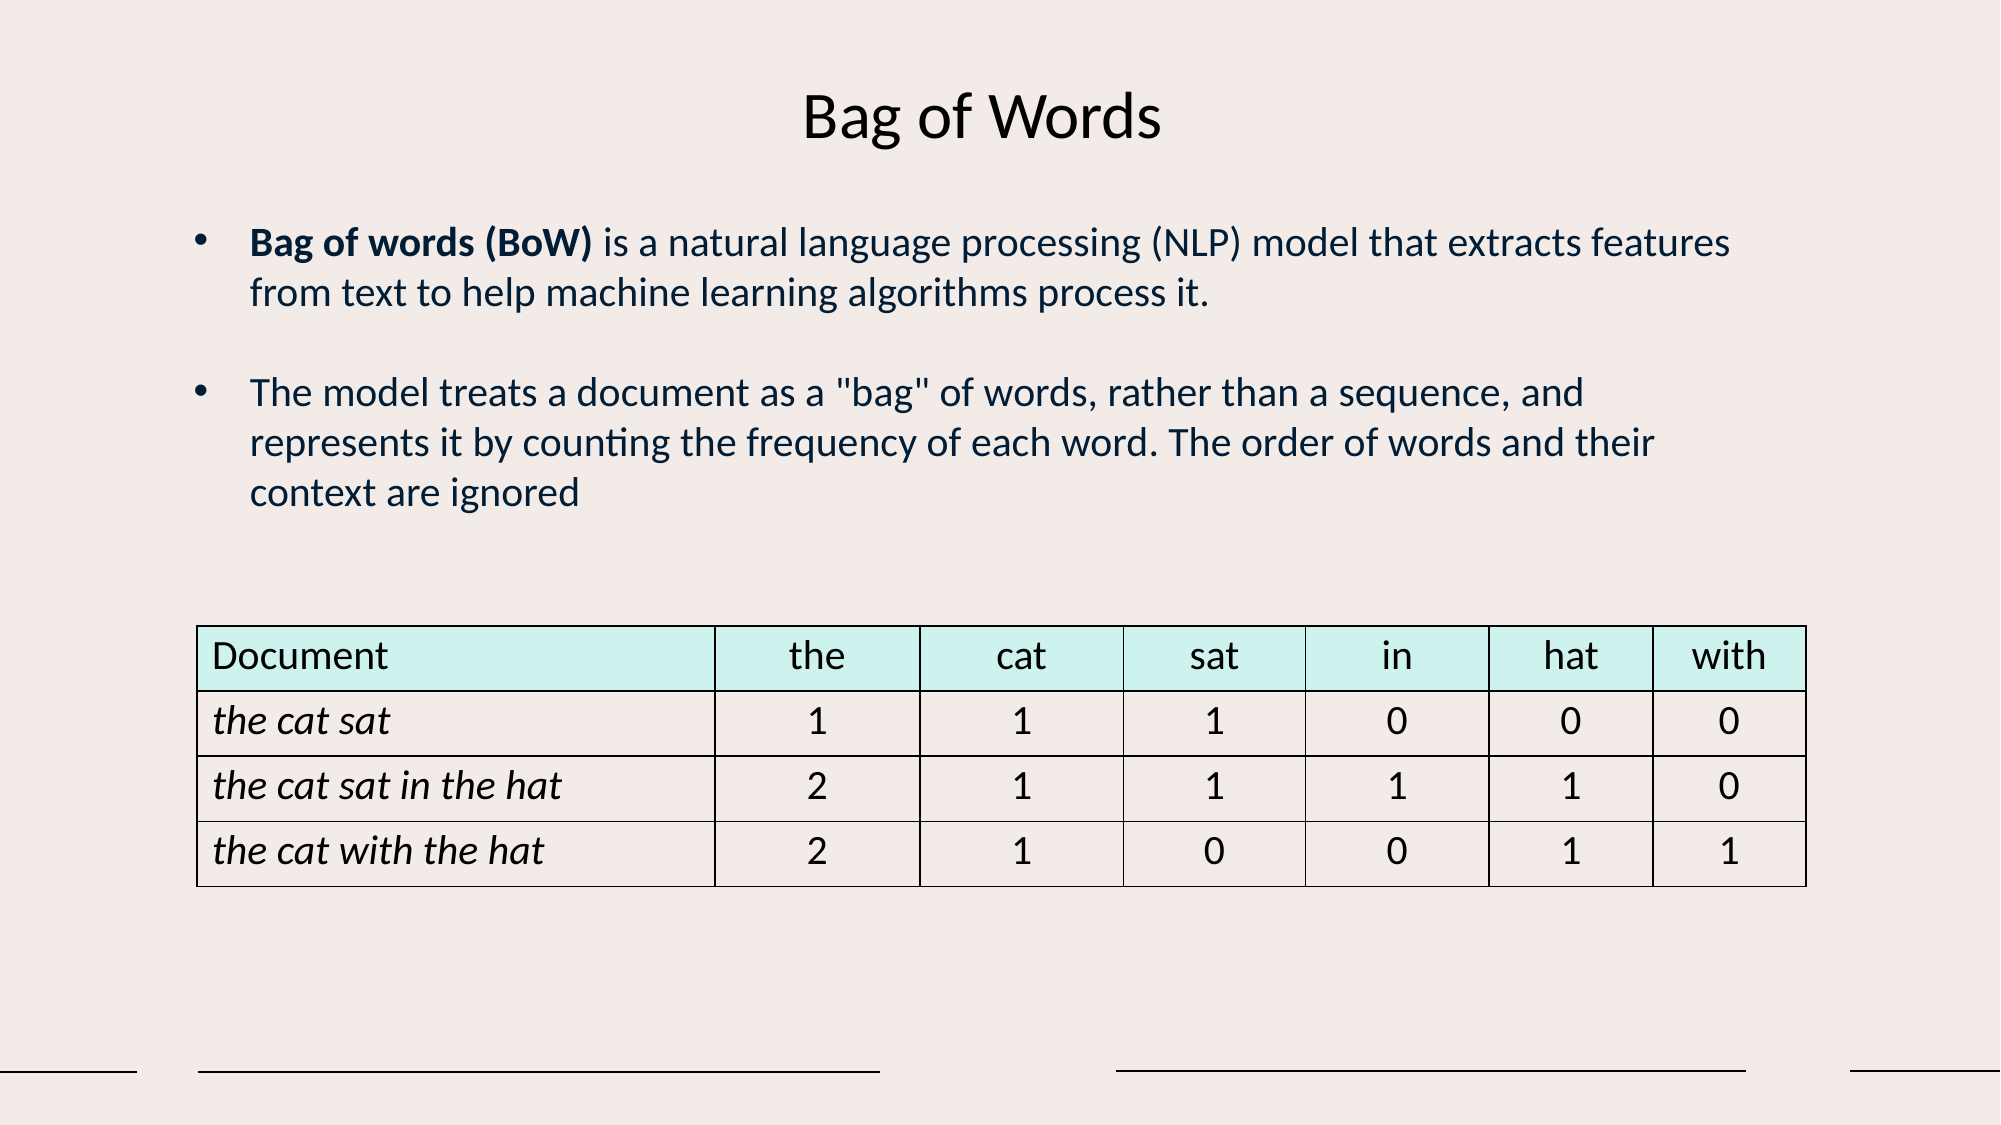

Bag of Words
Bag of words (BoW) is a natural language processing (NLP) model that extracts features from text to help machine learning algorithms process it.

The model treats a document as a "bag" of words, rather than a sequence, and represents it by counting the frequency of each word. The order of words and their context are ignored
| Document | the | cat | sat | in | hat | with |
| --- | --- | --- | --- | --- | --- | --- |
| the cat sat | 1 | 1 | 1 | 0 | 0 | 0 |
| the cat sat in the hat | 2 | 1 | 1 | 1 | 1 | 0 |
| the cat with the hat | 2 | 1 | 0 | 0 | 1 | 1 |